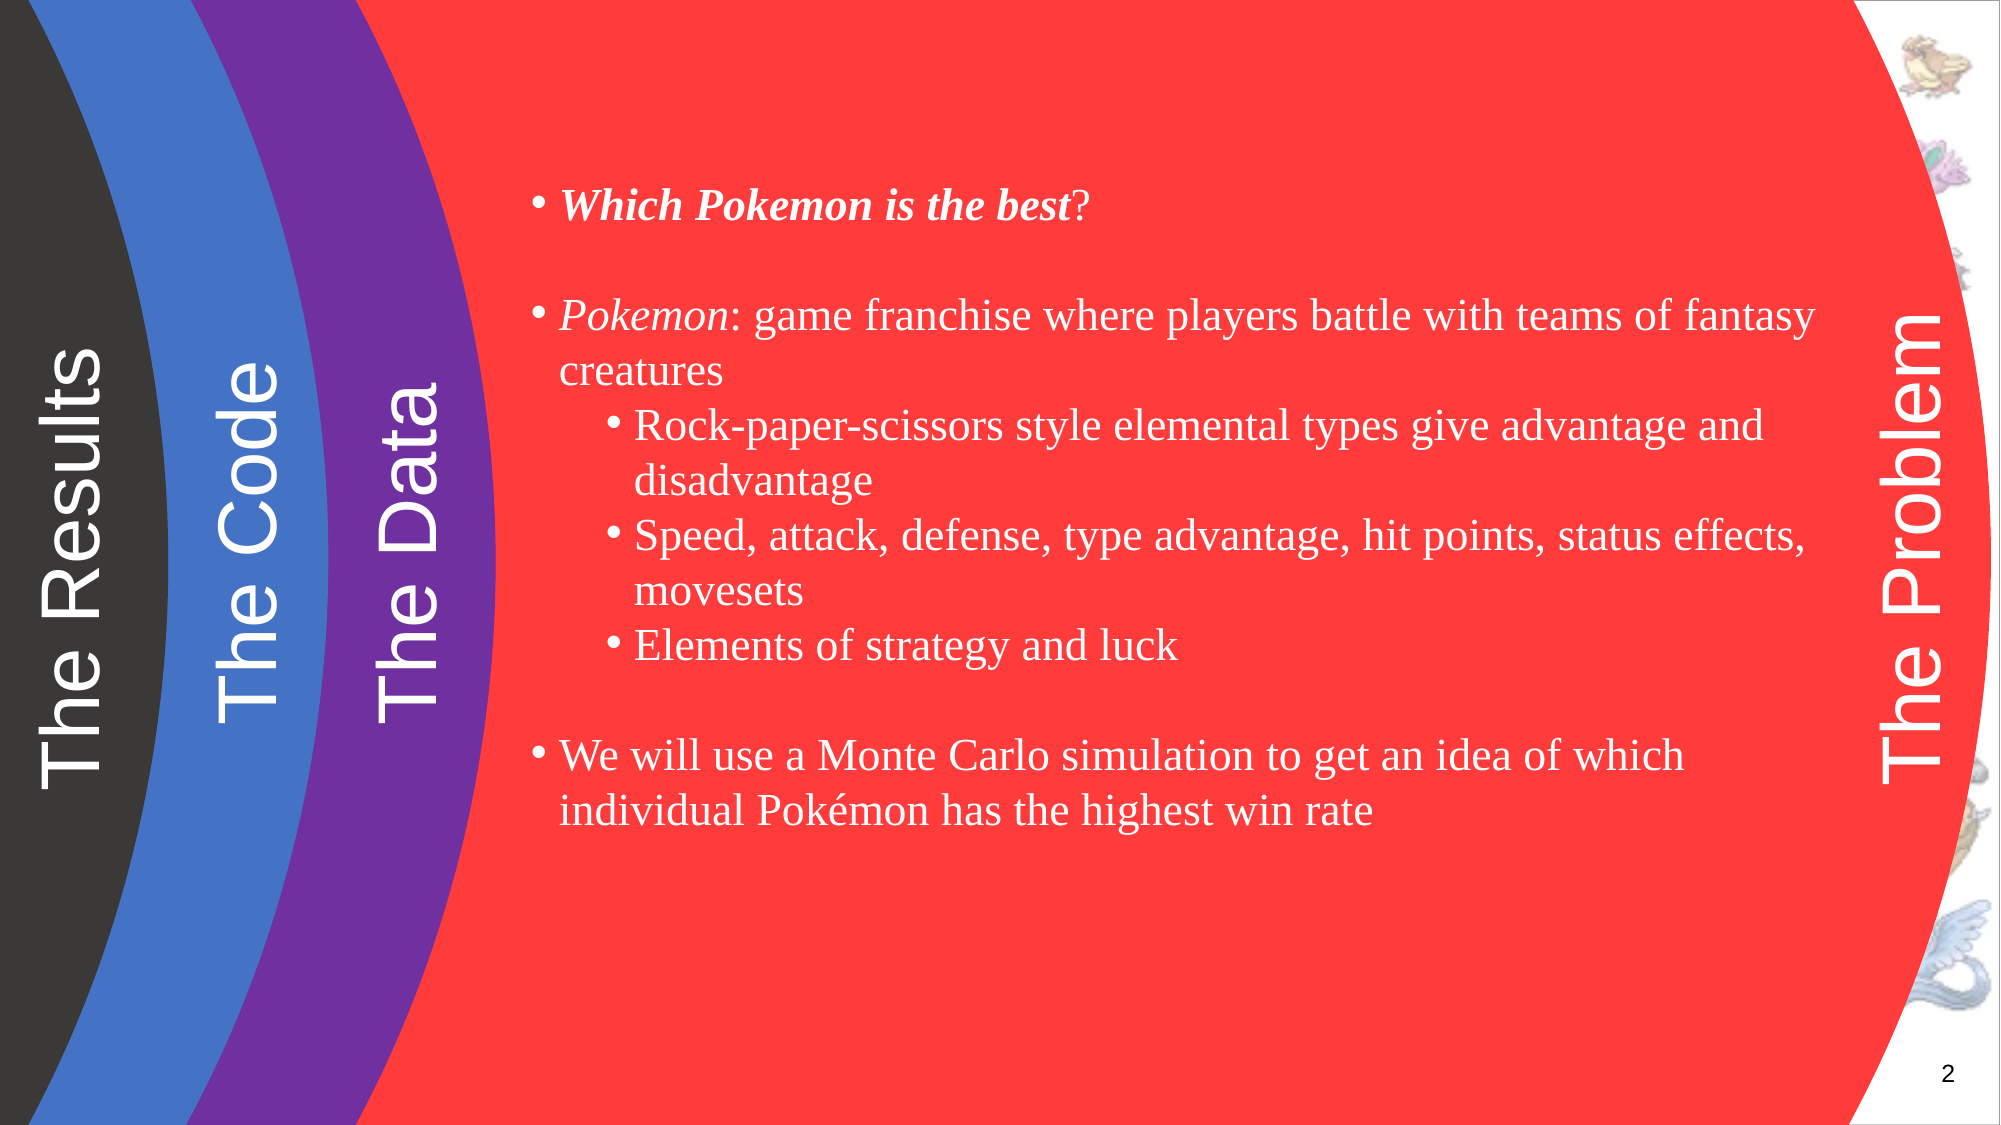

Which Pokemon is the best?

Pokemon: game franchise where players battle with teams of fantasy creatures
Rock-paper-scissors style elemental types give advantage and disadvantage
Speed, attack, defense, type advantage, hit points, status effects, movesets
Elements of strategy and luck

We will use a Monte Carlo simulation to get an idea of which individual Pokémon has the highest win rate
The Code
The Problem
The Data
The Results
2